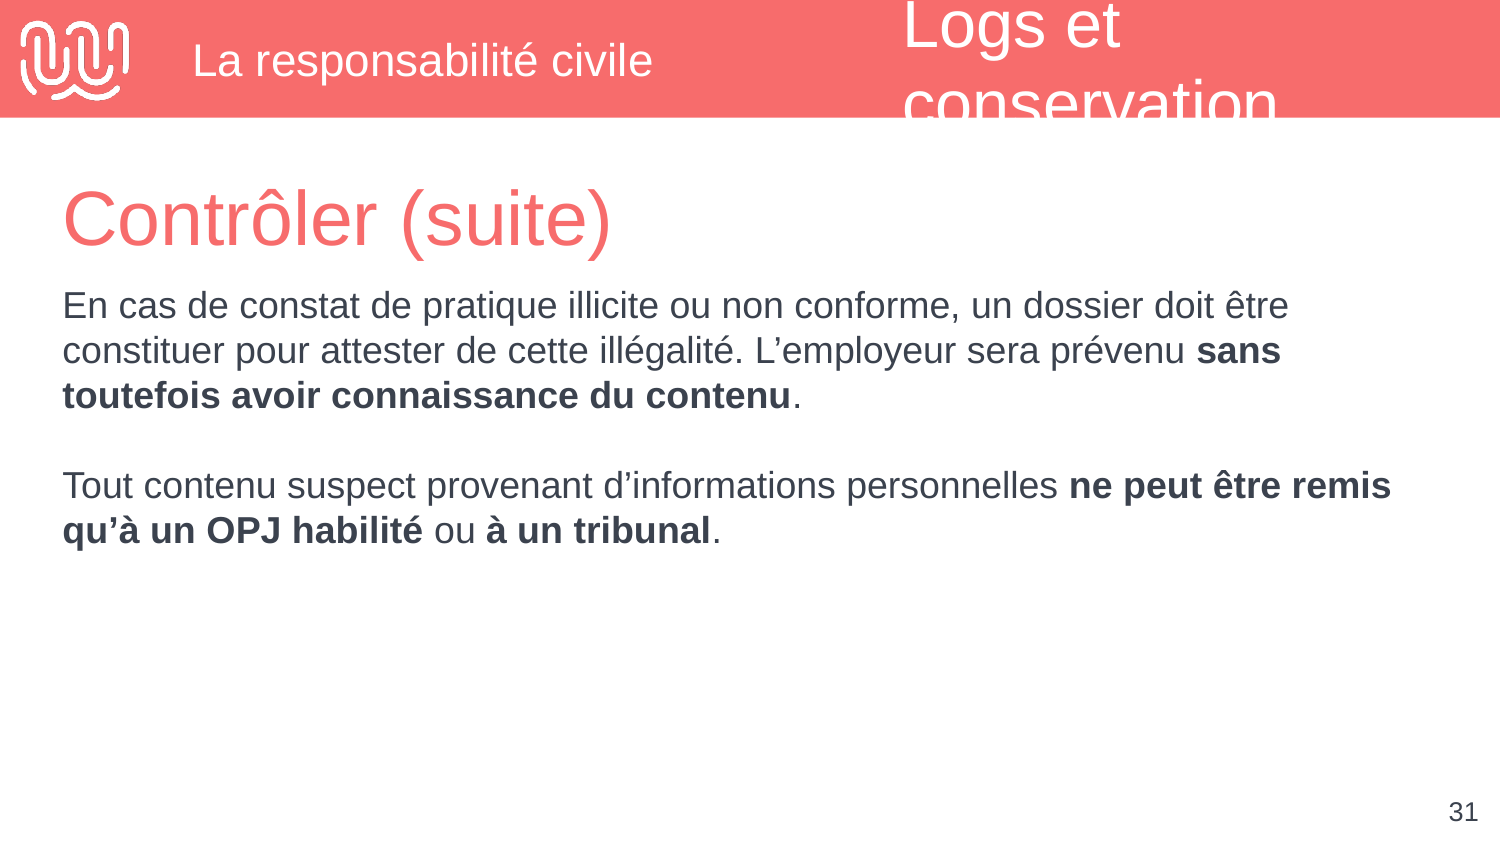

# La responsabilité civile
Logs et conservation
Contrôler (suite)
En cas de constat de pratique illicite ou non conforme, un dossier doit être constituer pour attester de cette illégalité. L’employeur sera prévenu sans toutefois avoir connaissance du contenu.

Tout contenu suspect provenant d’informations personnelles ne peut être remis qu’à un OPJ habilité ou à un tribunal.
31